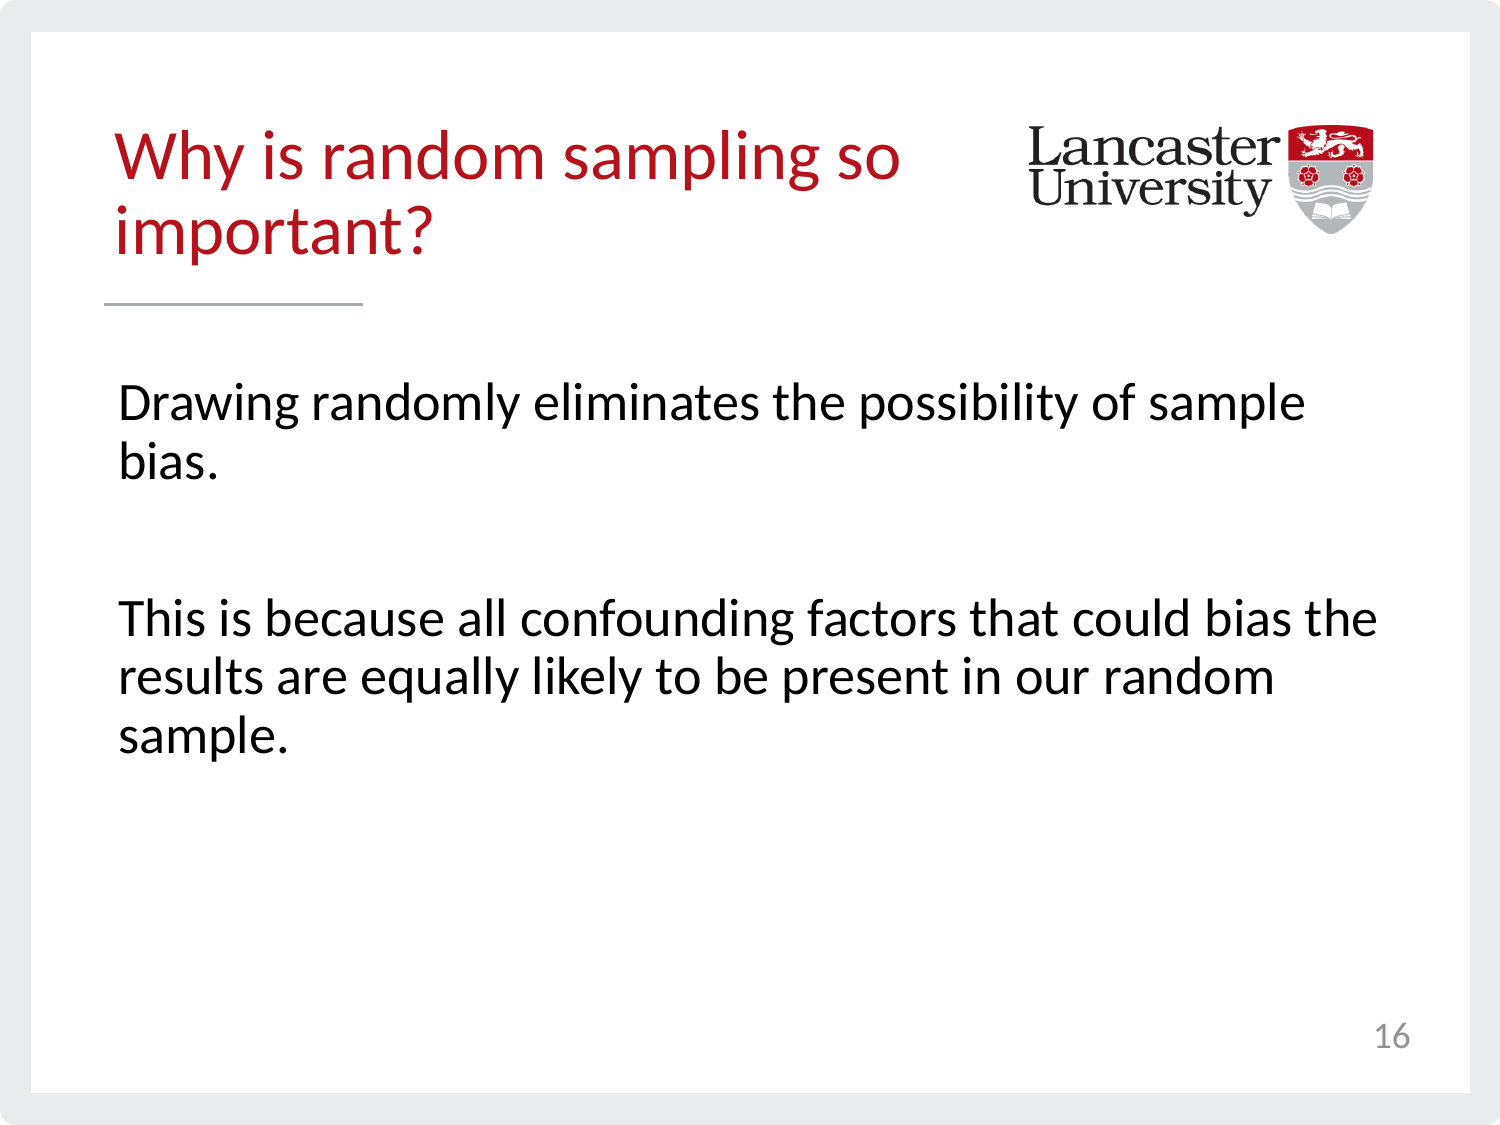

# Why is random sampling so important?
Drawing randomly eliminates the possibility of sample bias.

This is because all confounding factors that could bias the results are equally likely to be present in our random sample.
16